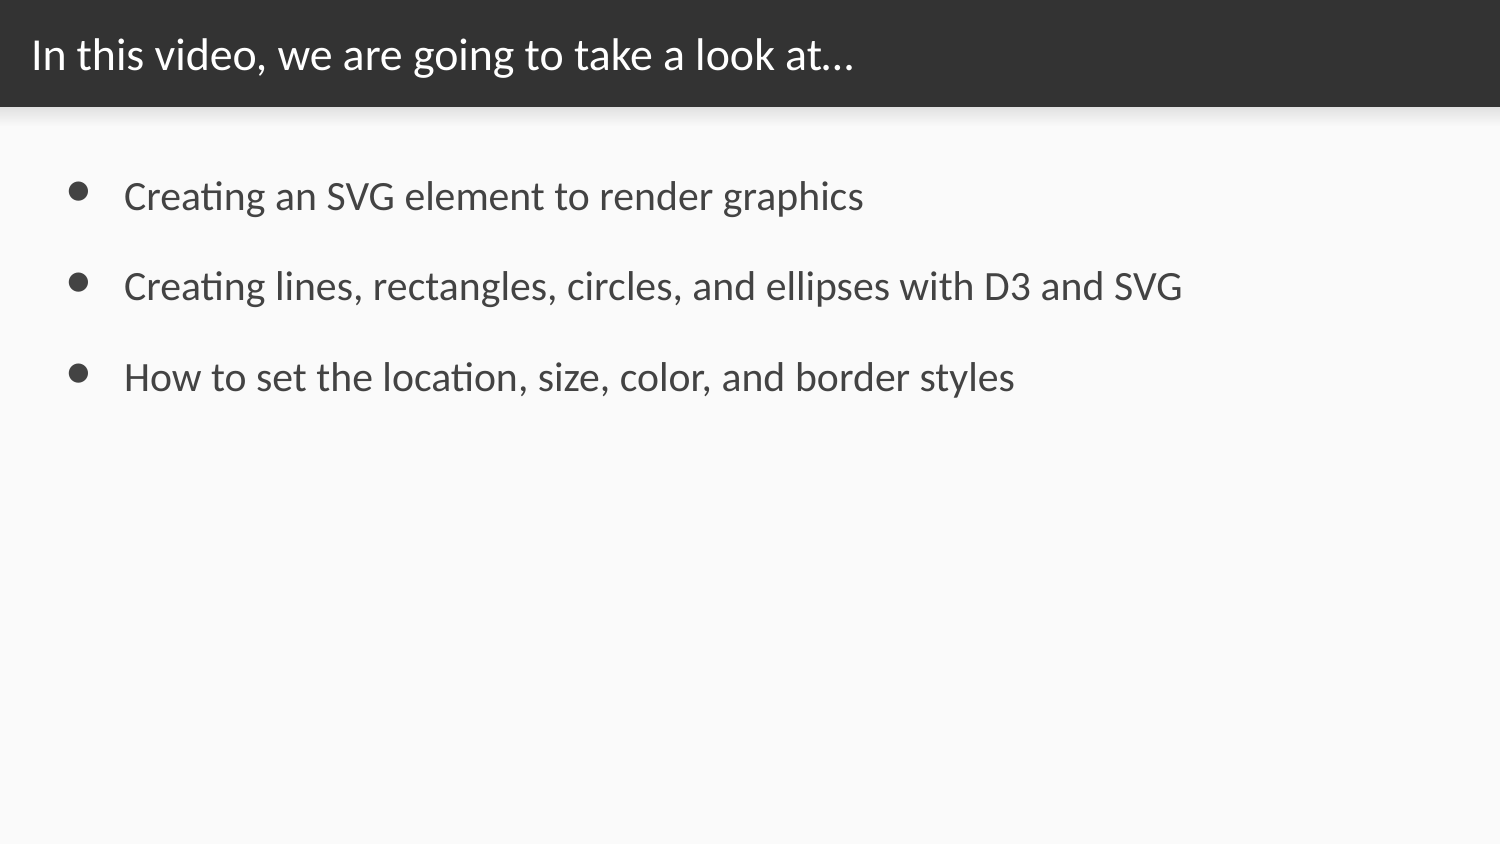

# In this video, we are going to take a look at…
Creating an SVG element to render graphics
Creating lines, rectangles, circles, and ellipses with D3 and SVG
How to set the location, size, color, and border styles